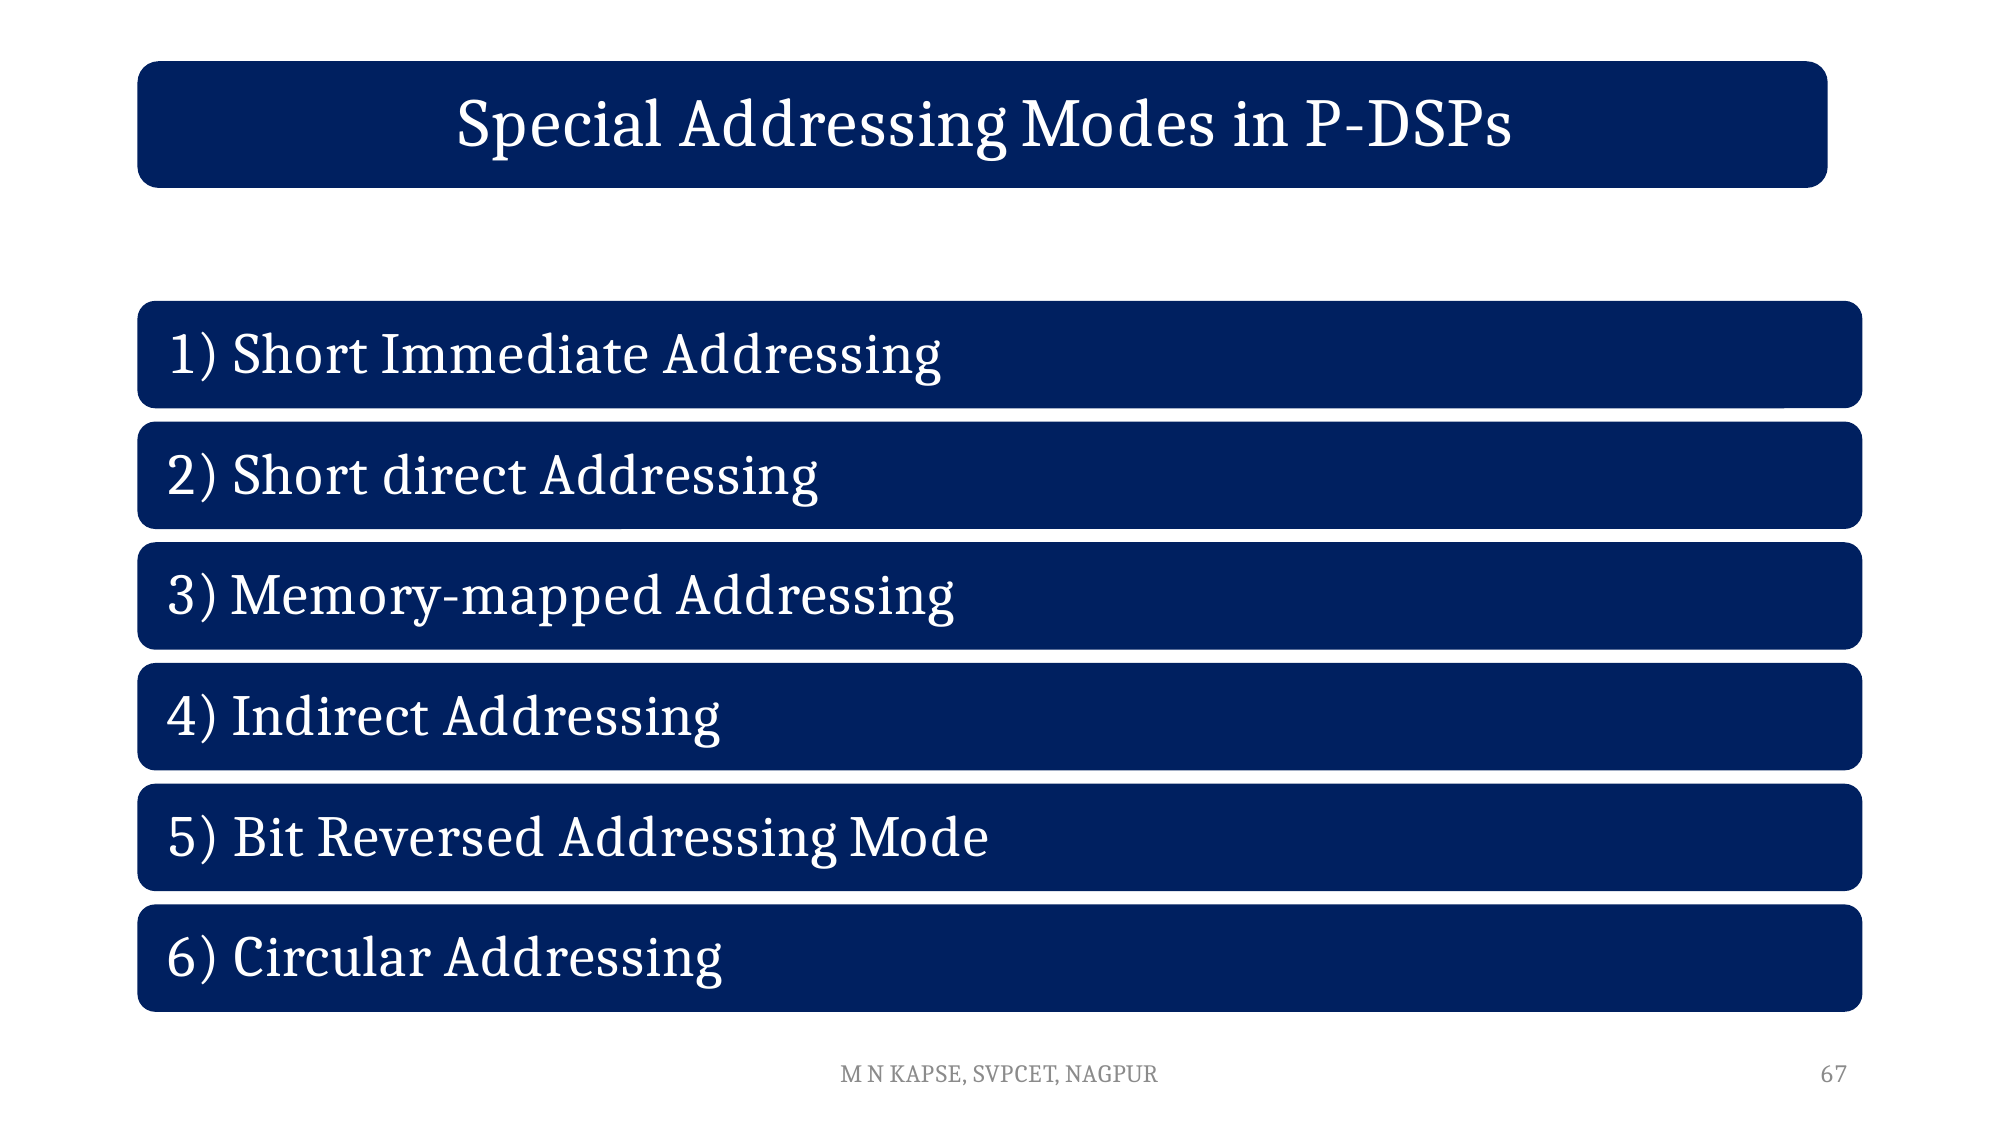

Special Addressing Modes in P-DSPs
1) Short Immediate Addressing
2) Short direct Addressing
3) Memory-mapped Addressing
4) Indirect Addressing
5) Bit Reversed Addressing Mode
6) Circular Addressing
M N KAPSE, SVPCET, NAGPUR
67